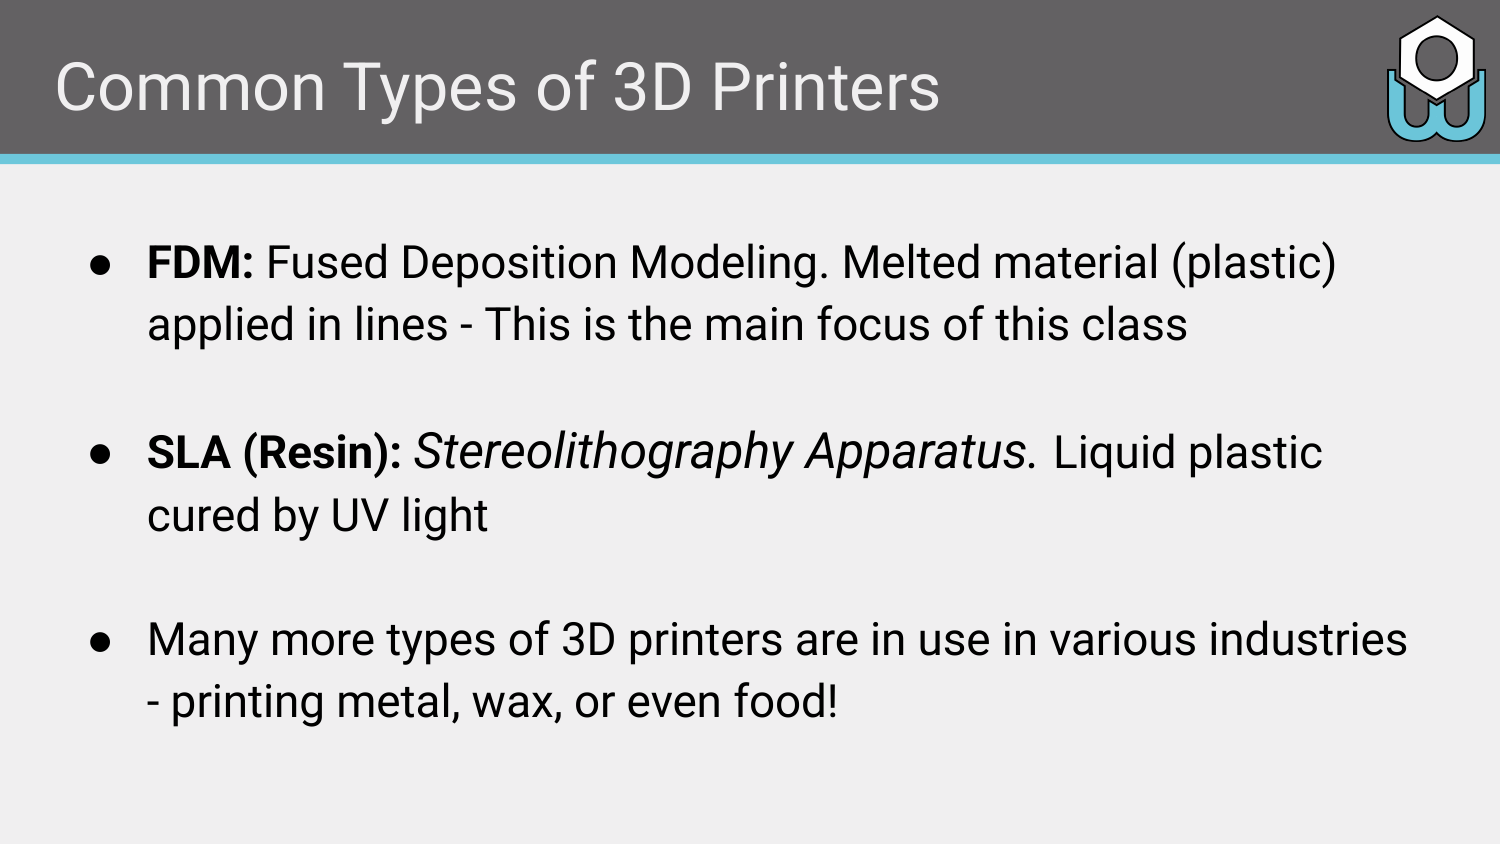

# Common Types of 3D Printers
FDM: Fused Deposition Modeling. Melted material (plastic) applied in lines - This is the main focus of this class

SLA (Resin): Stereolithography Apparatus. Liquid plastic cured by UV light

Many more types of 3D printers are in use in various industries - printing metal, wax, or even food!